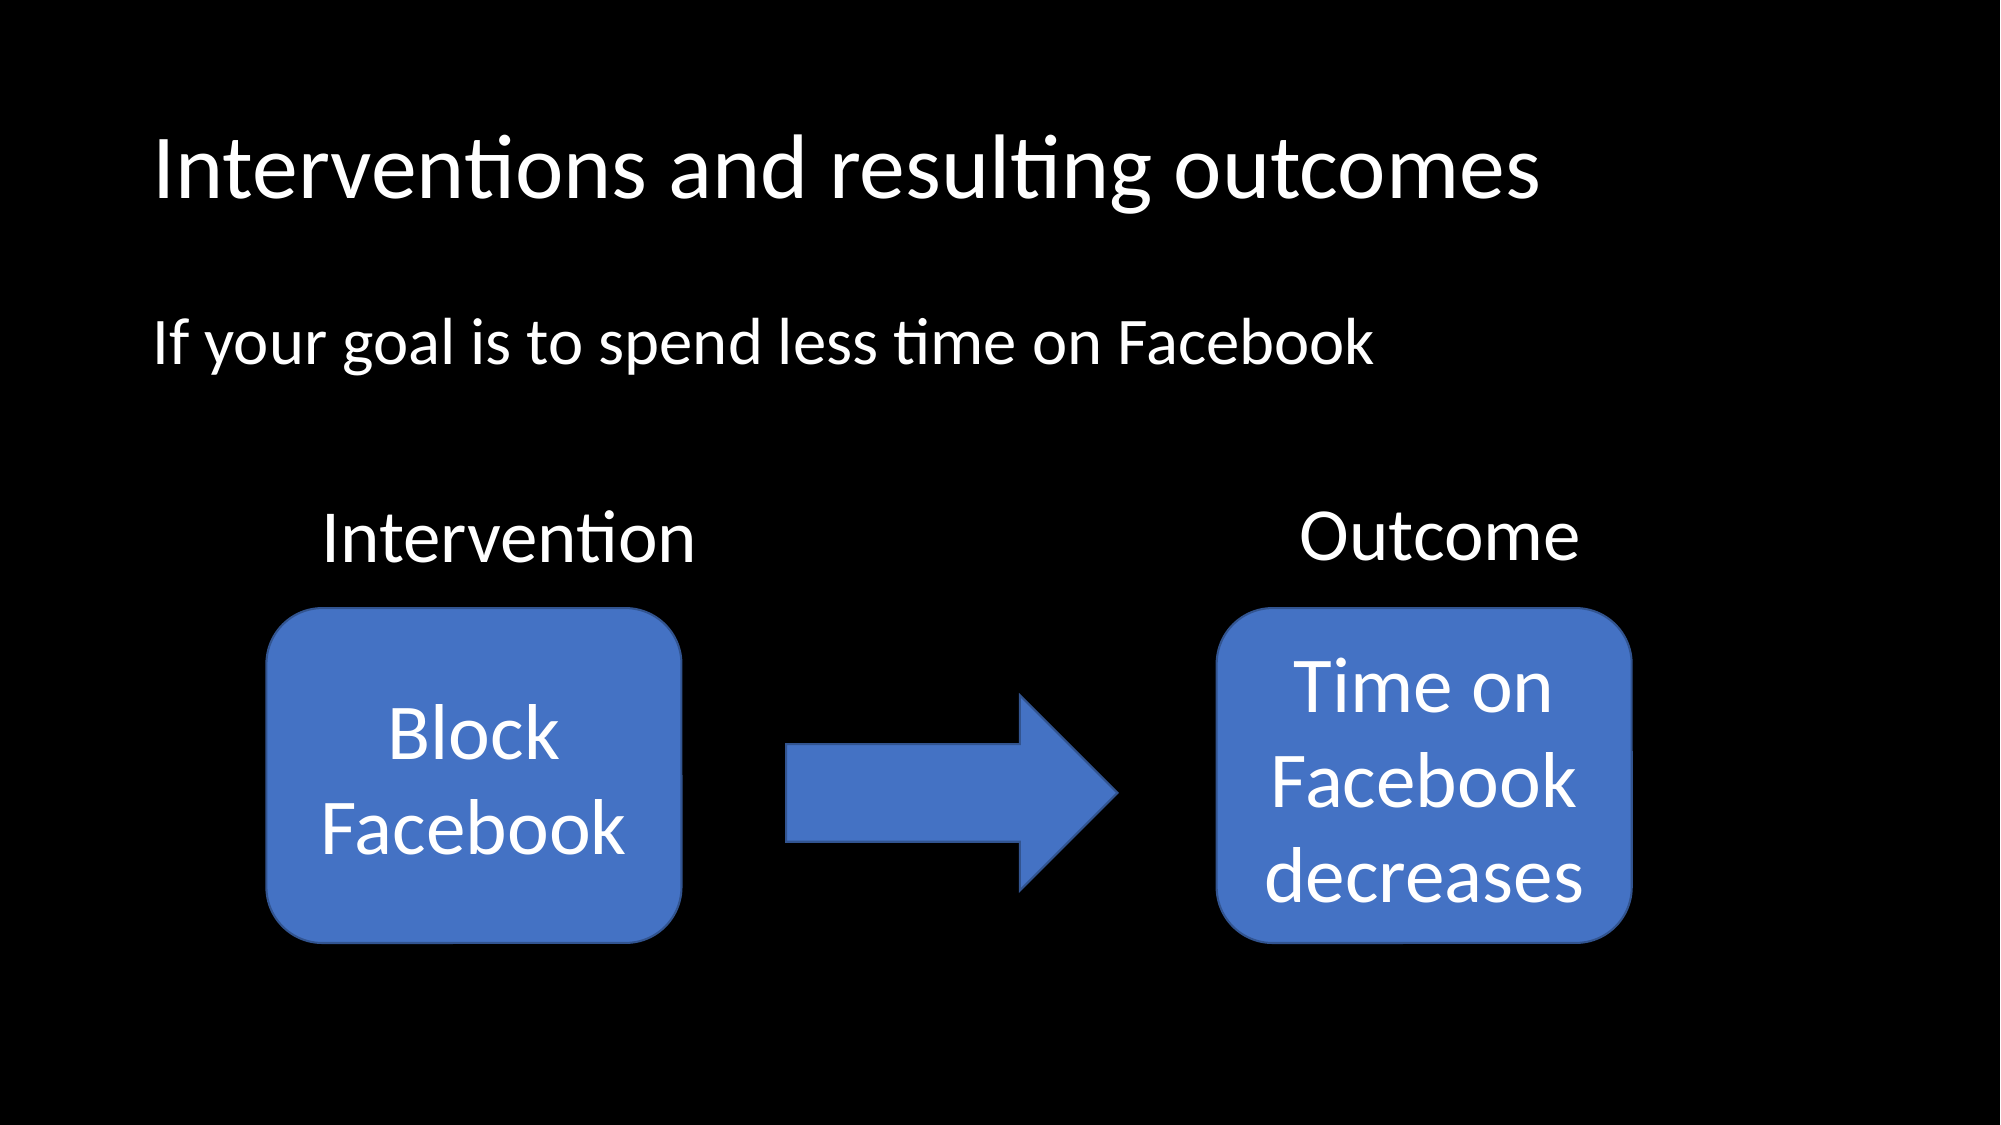

# Interventions and resulting outcomes
If your goal is to spend less time on Facebook
Outcome
Intervention
Block Facebook
Time on Facebook decreases